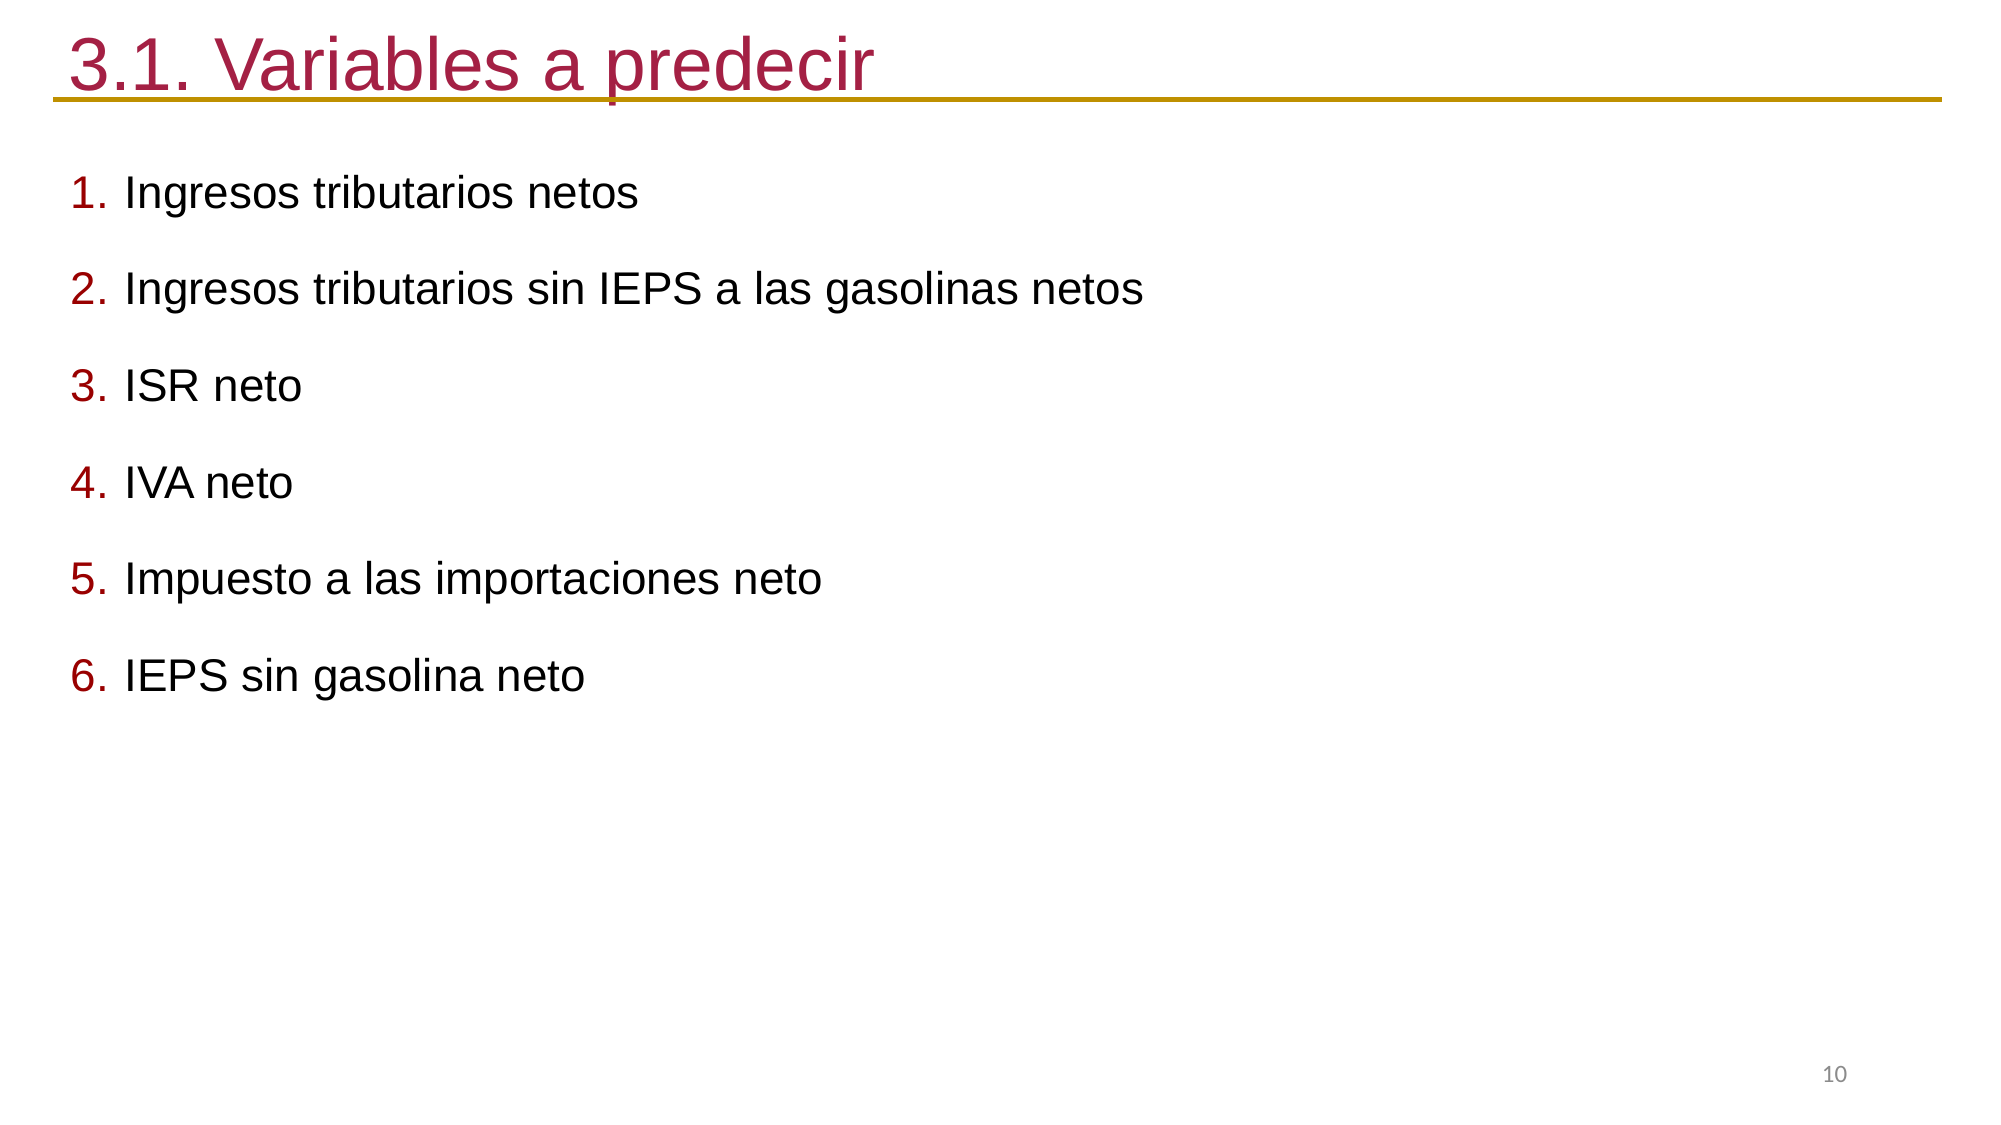

3.1. Variables a predecir
Ingresos tributarios netos
Ingresos tributarios sin IEPS a las gasolinas netos
ISR neto
IVA neto
Impuesto a las importaciones neto
IEPS sin gasolina neto
10